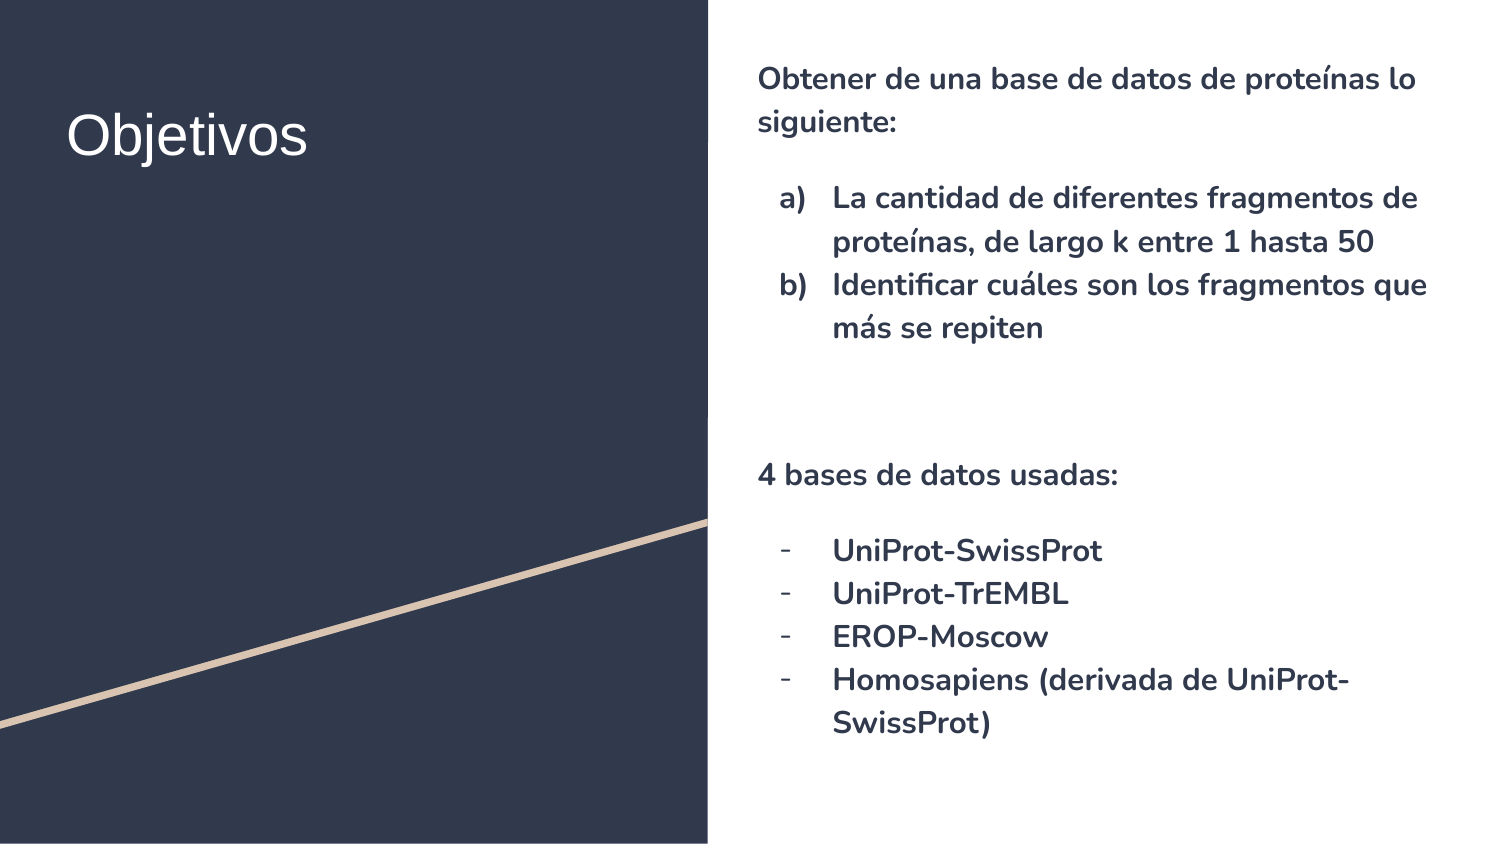

Obtener de una base de datos de proteı́nas lo siguiente:
La cantidad de diferentes fragmentos de proteínas, de largo k entre 1 hasta 50
Identificar cuáles son los fragmentos que más se repiten

4 bases de datos usadas:
UniProt-SwissProt
UniProt-TrEMBL
EROP-Moscow
Homosapiens (derivada de UniProt-SwissProt)
# Objetivos